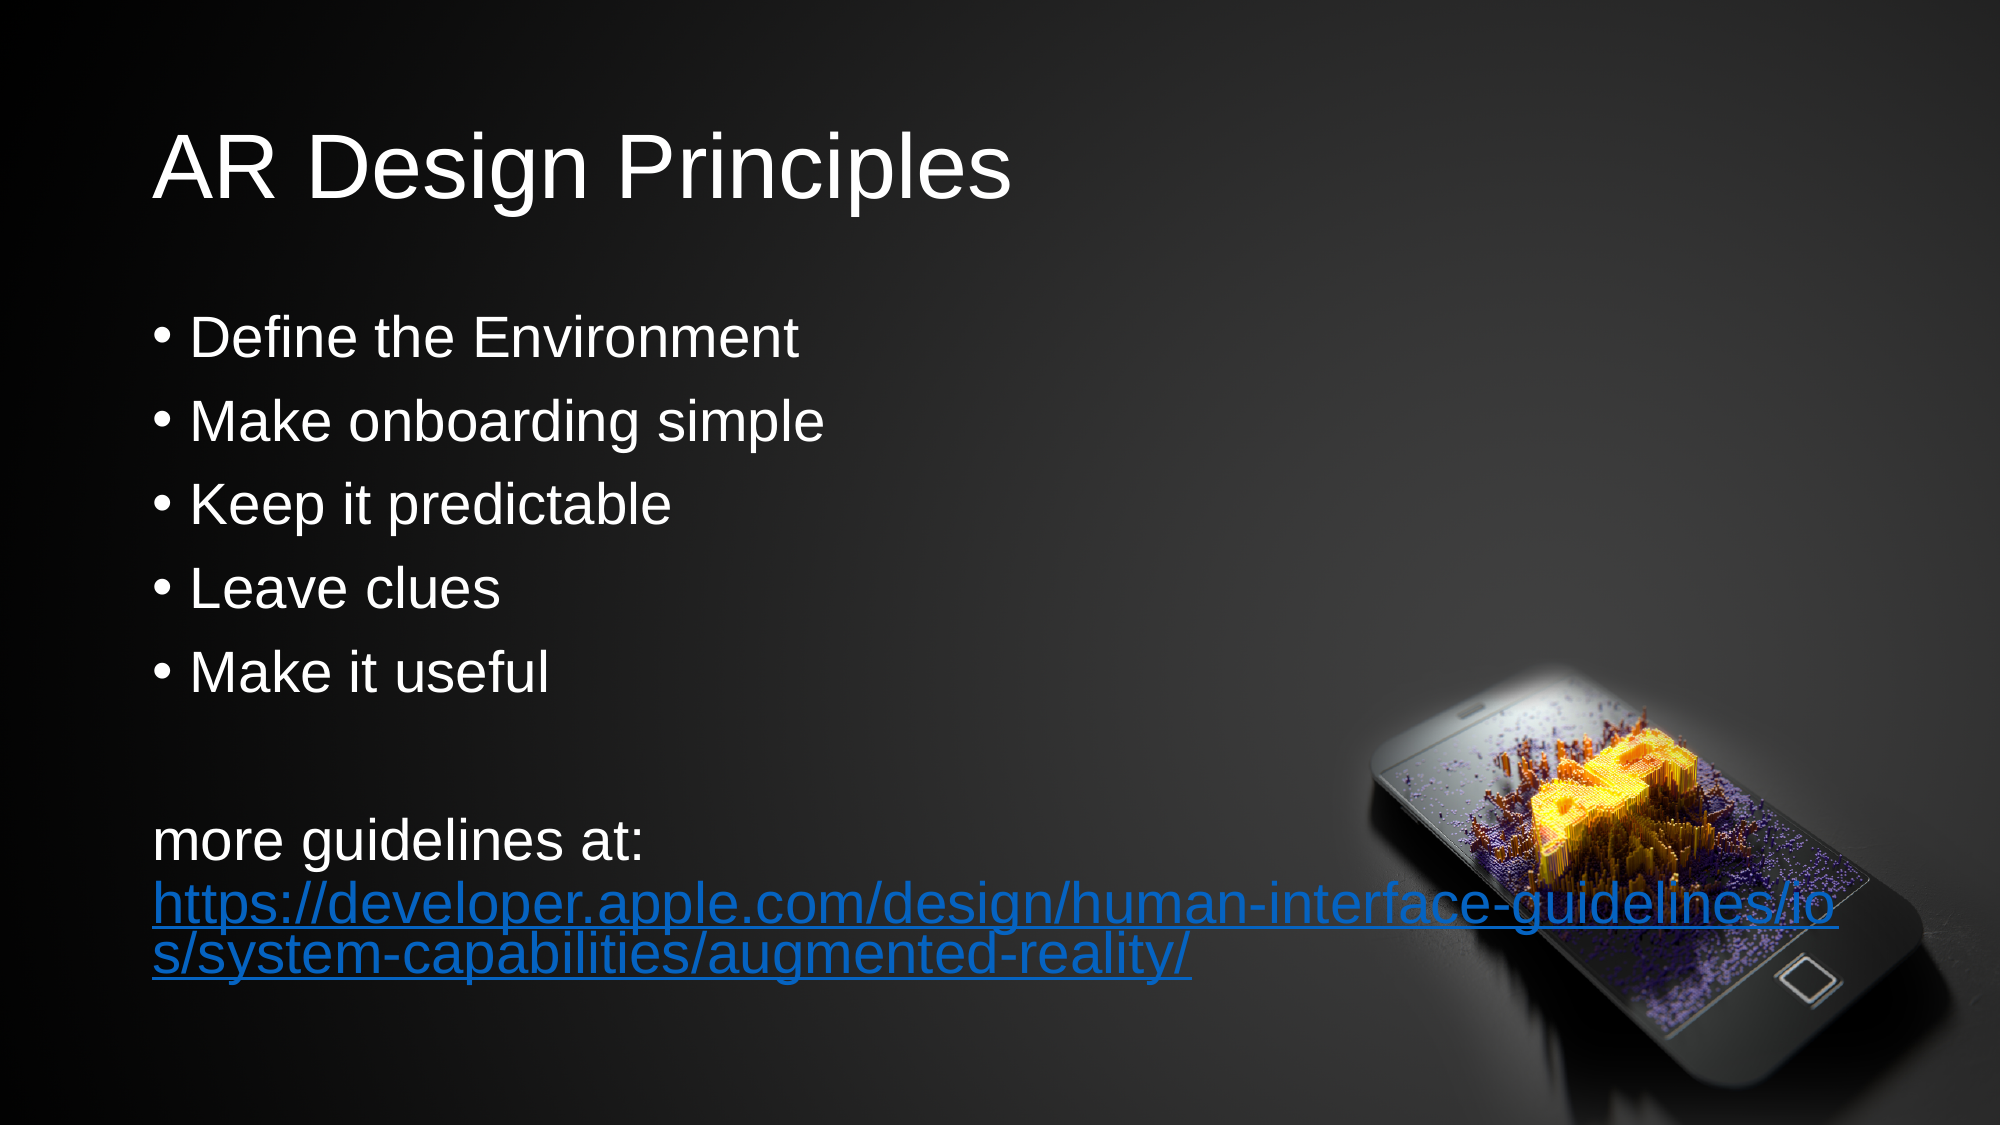

# AR Design Principles
Define the Environment
Make onboarding simple
Keep it predictable
Leave clues
Make it useful

more guidelines at:
https://developer.apple.com/design/human-interface-guidelines/ios/system-capabilities/augmented-reality/